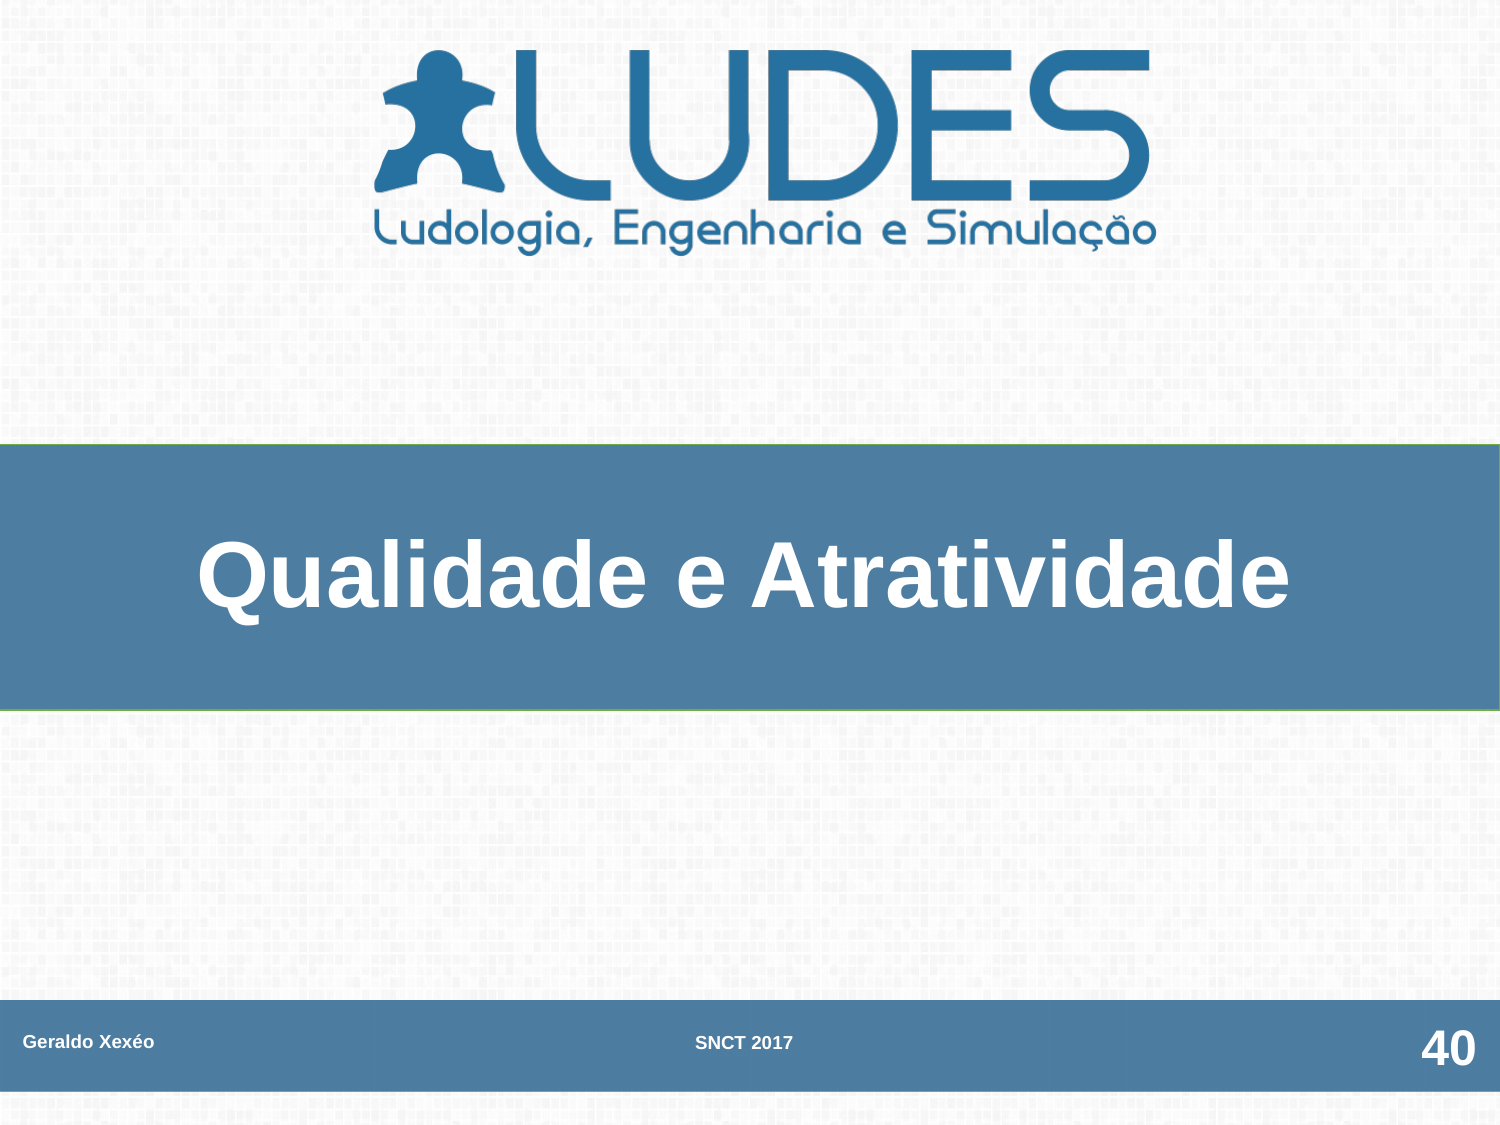

# Qualidade e Atratividade

Geraldo Xexéo
SNCT 2017
40